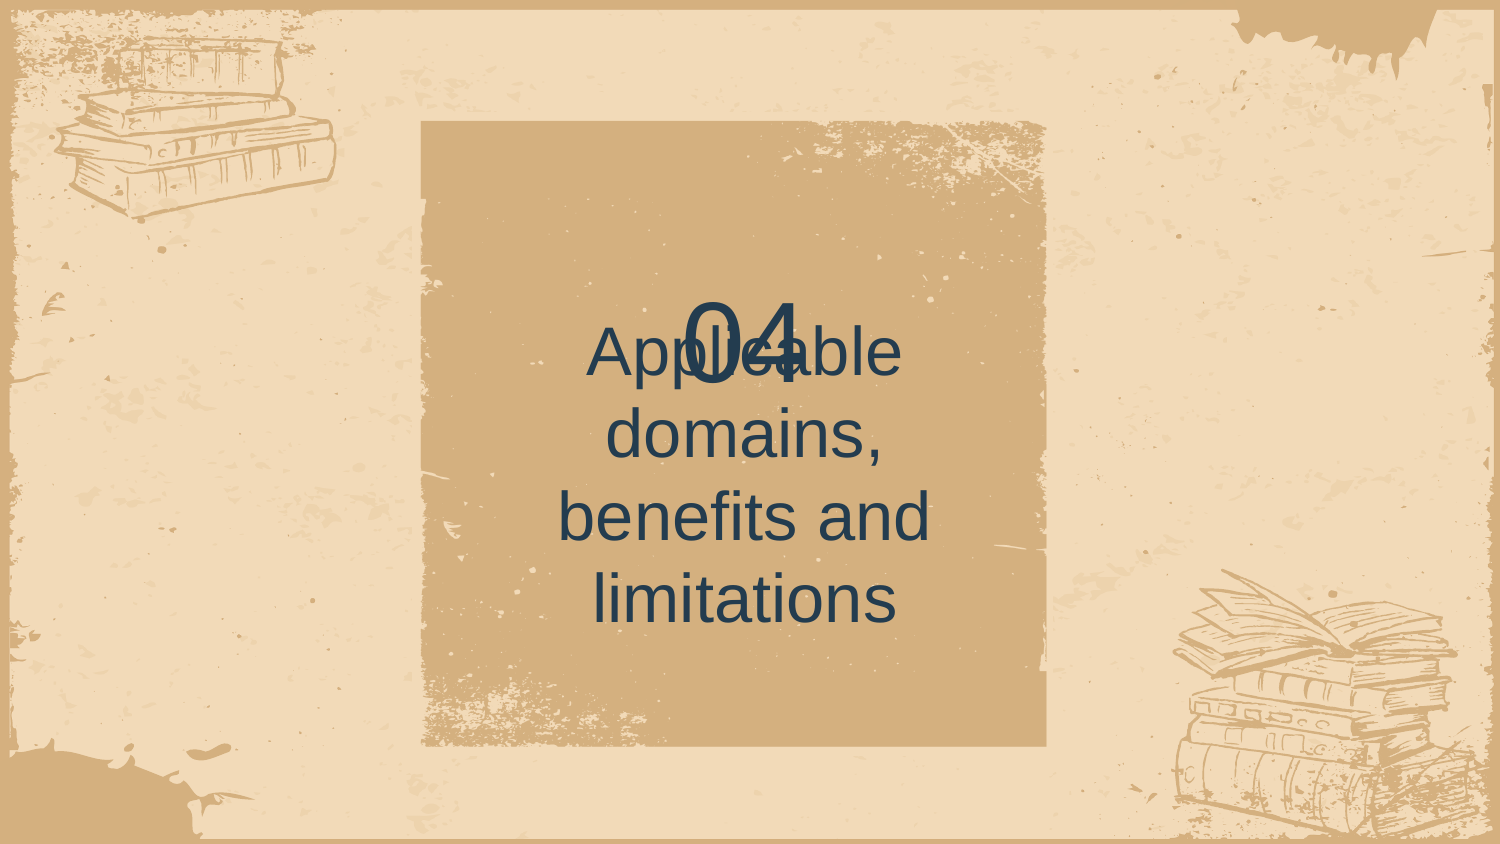

04
# Applicable domains, benefits and limitations